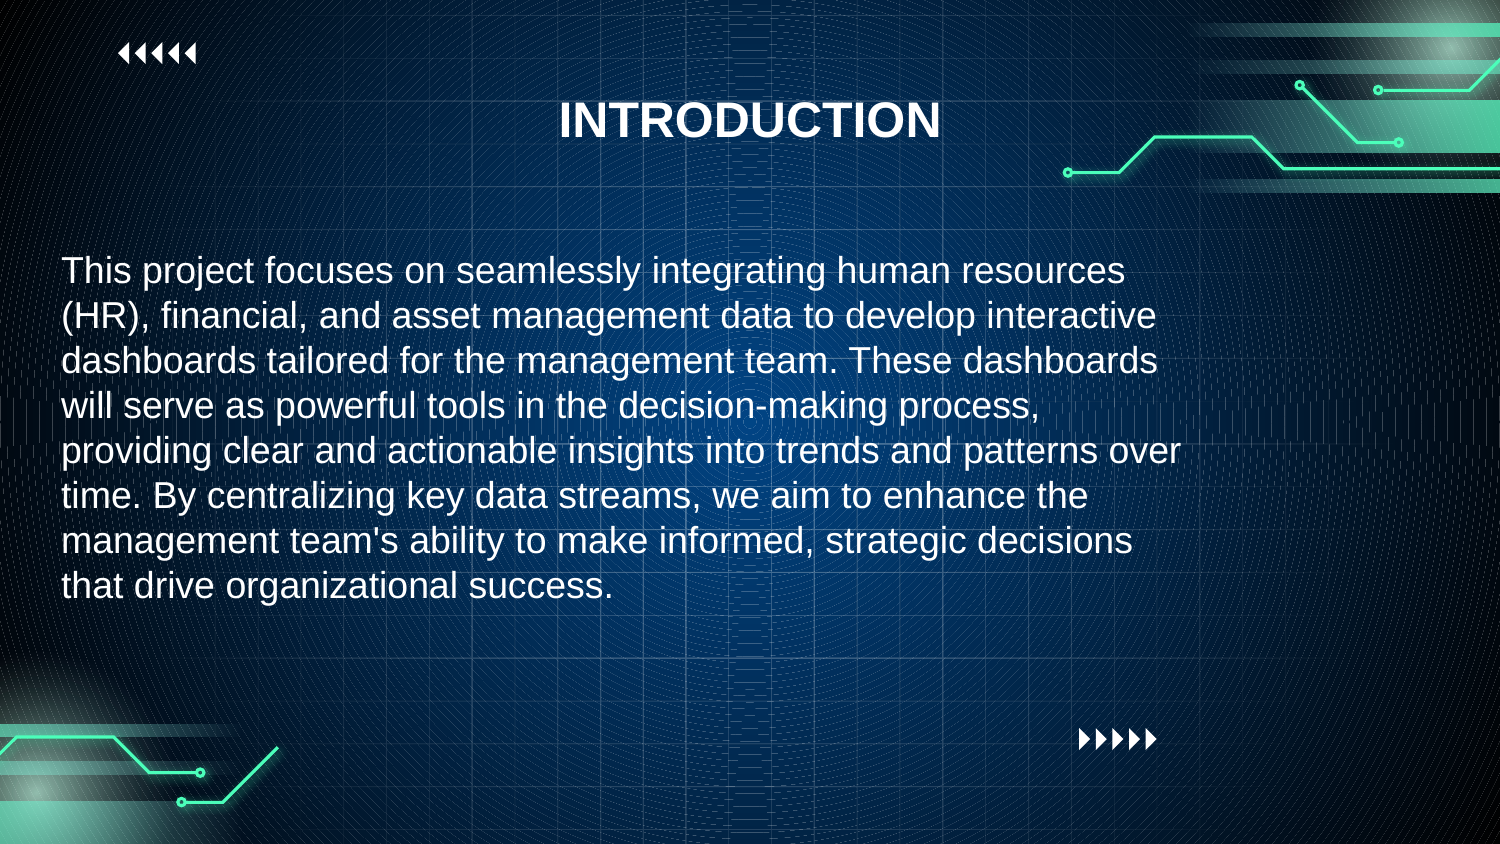

# INTRODUCTION
This project focuses on seamlessly integrating human resources (HR), financial, and asset management data to develop interactive dashboards tailored for the management team. These dashboards will serve as powerful tools in the decision-making process, providing clear and actionable insights into trends and patterns over time. By centralizing key data streams, we aim to enhance the management team's ability to make informed, strategic decisions that drive organizational success.